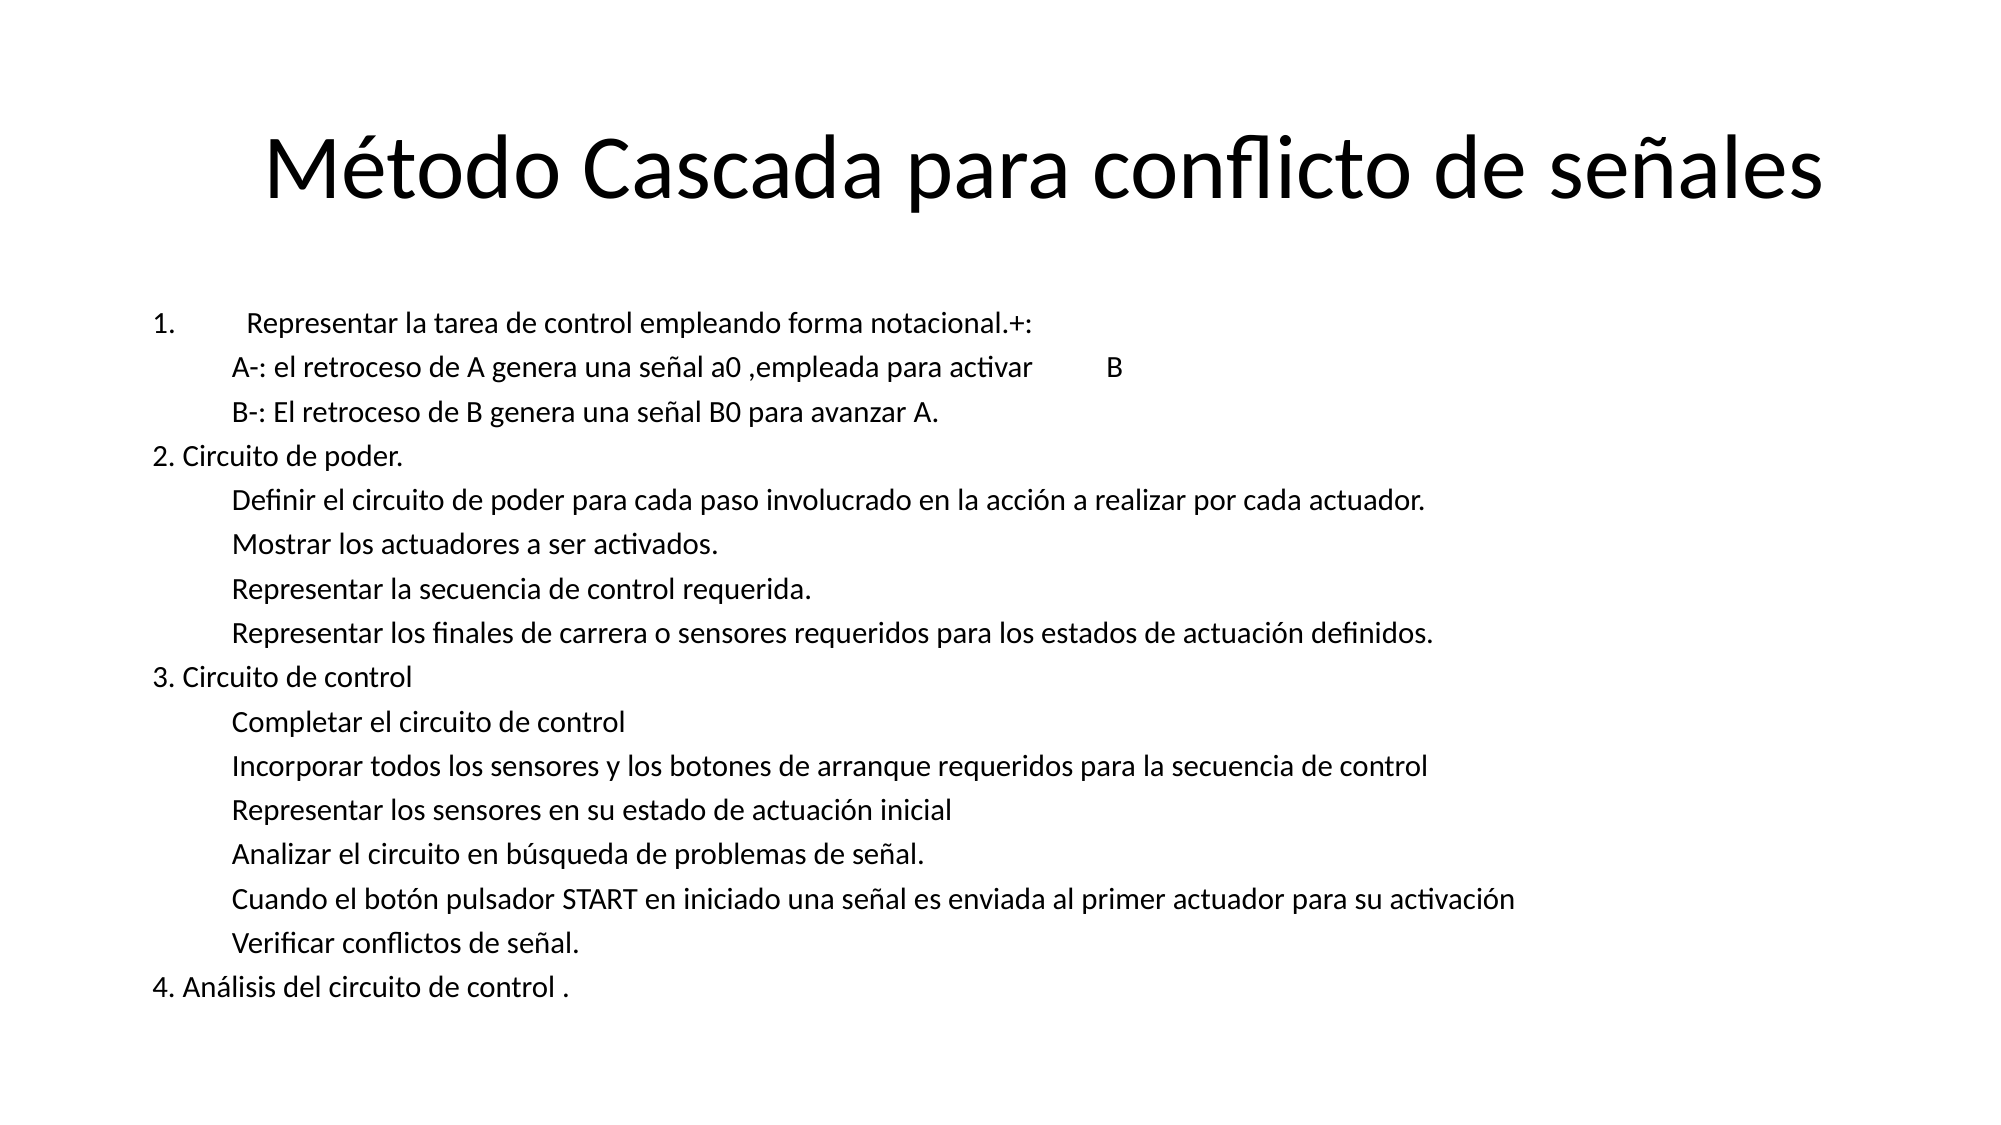

# Método Cascada para conflicto de señales
Representar la tarea de control empleando forma notacional.+:
	A-: el retroceso de A genera una señal a0 ,empleada para activar 	B
	B-: El retroceso de B genera una señal B0 para avanzar A.
2. Circuito de poder.
	Definir el circuito de poder para cada paso involucrado en la acción a realizar por cada actuador.
	Mostrar los actuadores a ser activados.
	Representar la secuencia de control requerida.
	Representar los finales de carrera o sensores requeridos para los estados de actuación definidos.
3. Circuito de control
	Completar el circuito de control
	Incorporar todos los sensores y los botones de arranque requeridos para la secuencia de control
	Representar los sensores en su estado de actuación inicial
	Analizar el circuito en búsqueda de problemas de señal.
	Cuando el botón pulsador START en iniciado una señal es enviada al primer actuador para su activación
	Verificar conflictos de señal.
4. Análisis del circuito de control .